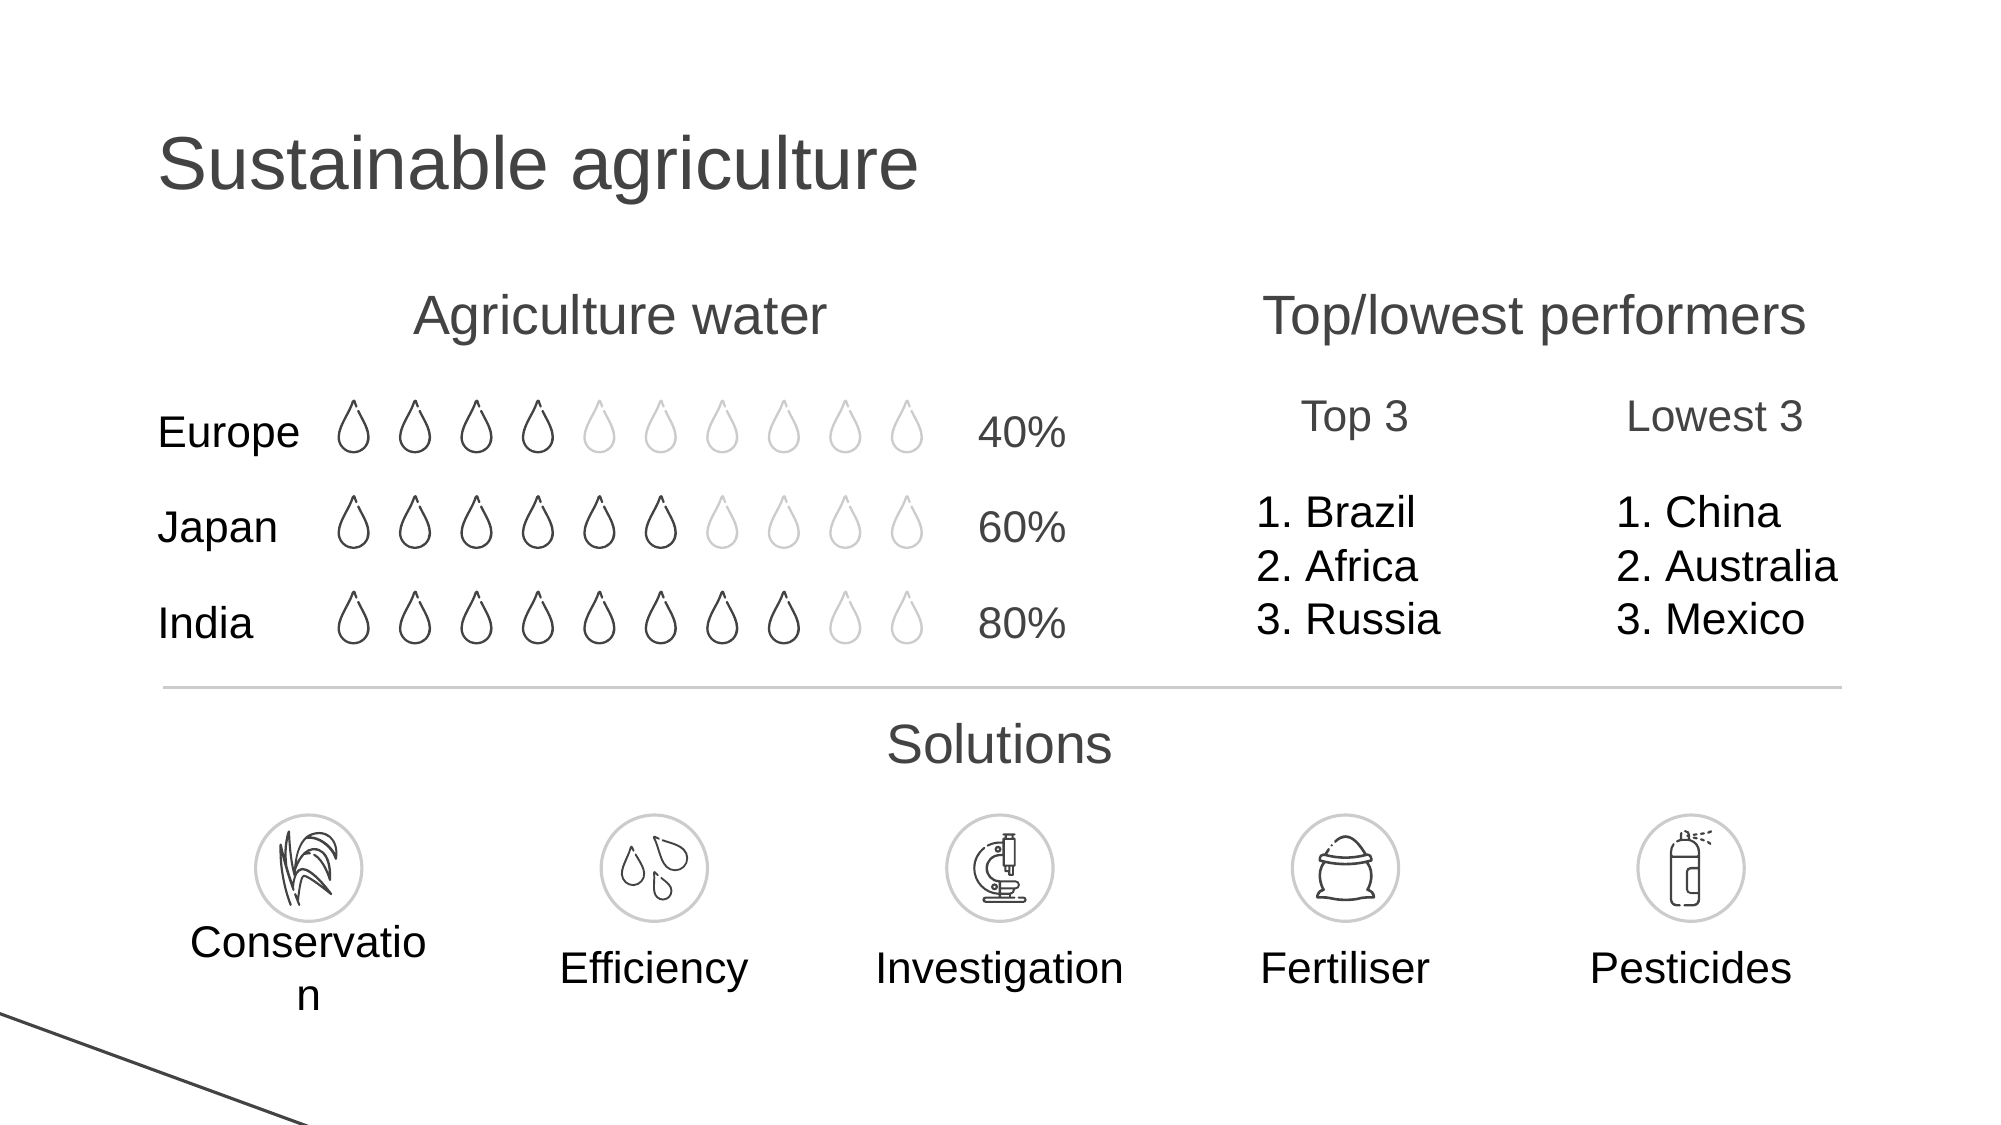

# Sustainable agriculture
Agriculture water
Top/lowest performers
Top 3
Lowest 3
Europe
40%

Brazil
Africa
Russia
China
Australia
Mexico
Japan
60%

India
80%

Solutions

Conservation
Efficiency
Investigation
Fertiliser
Pesticides